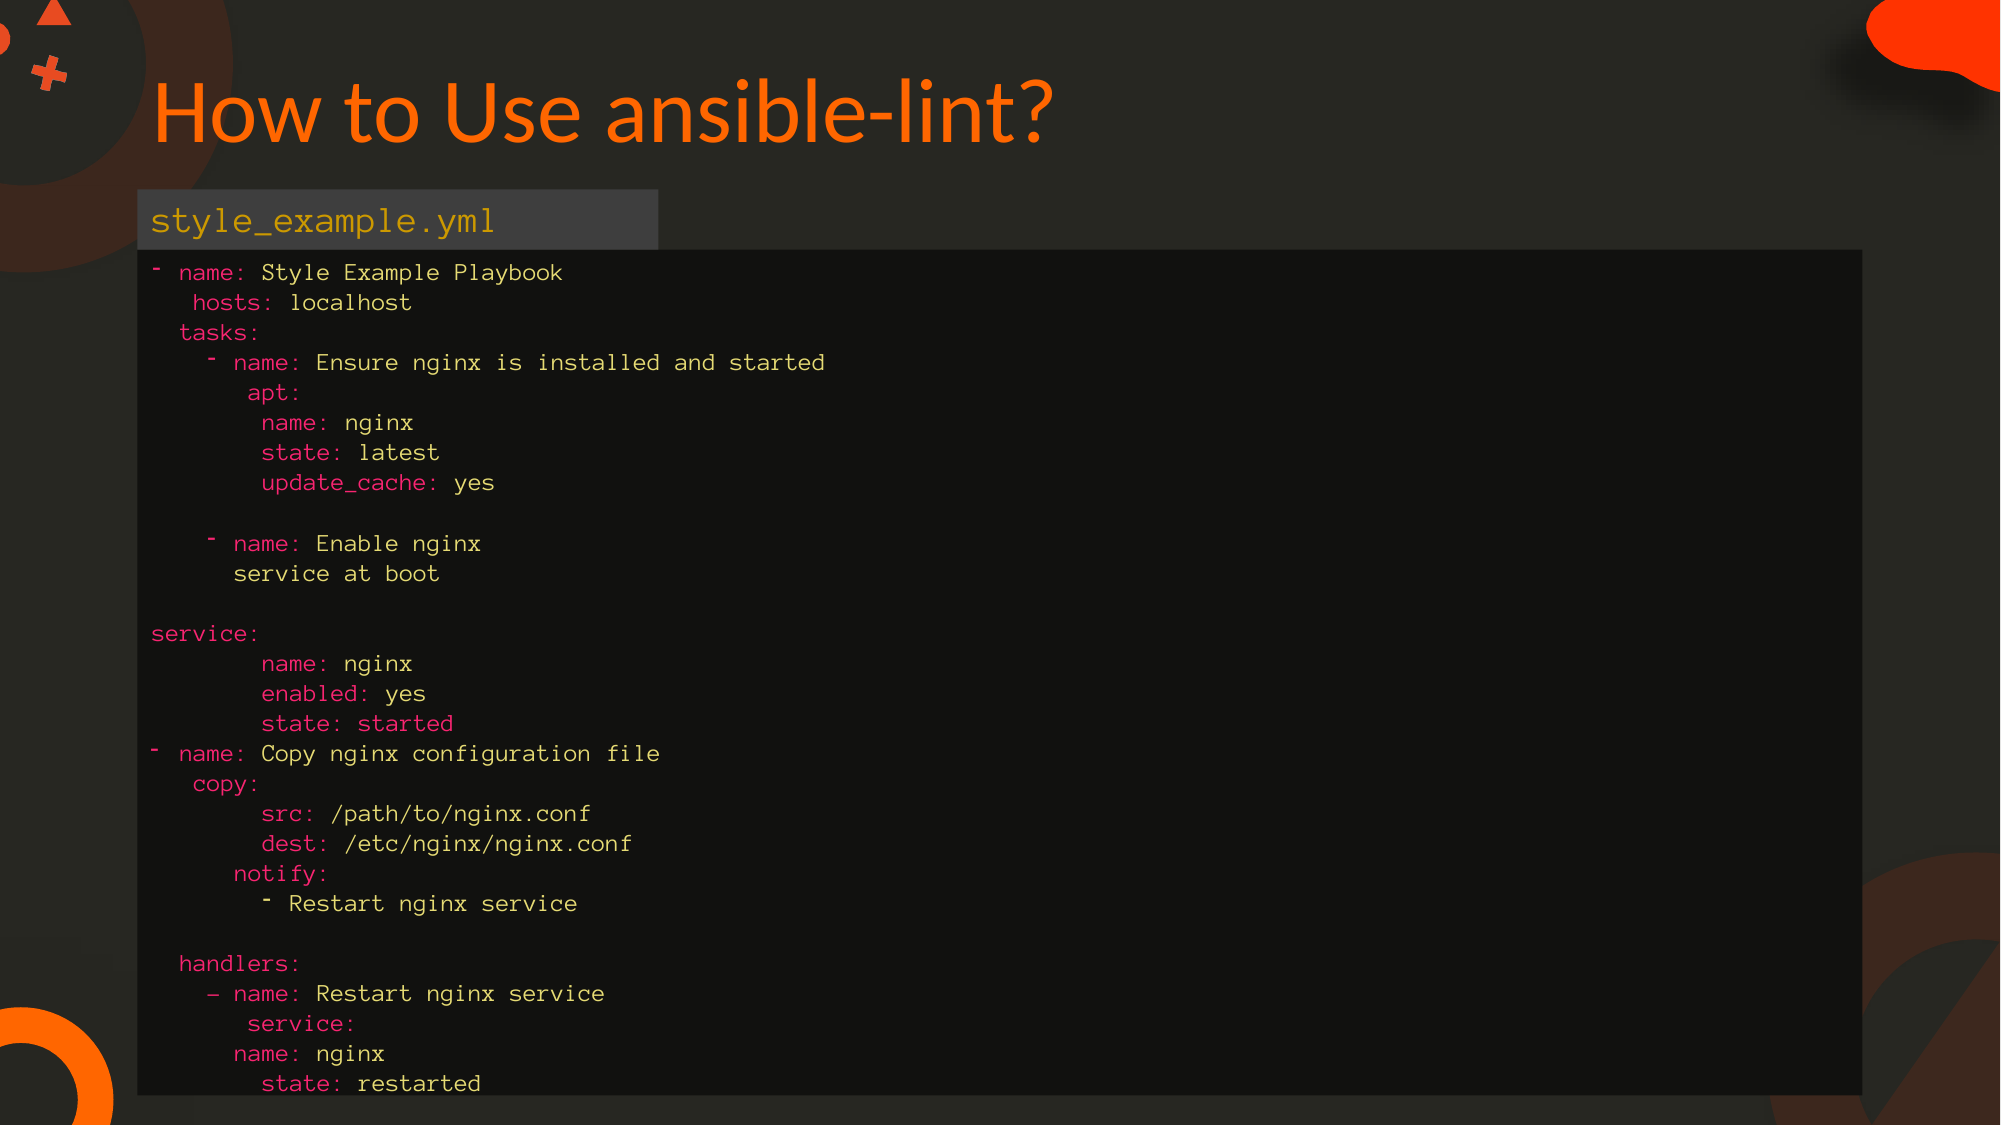

# How to Use ansible-lint?

style_example.yml

name: Style Example Playbook  hosts: localhost
tasks:
name: Ensure nginx is installed and started  apt:
name: nginx  state: latest  update_cache: yes

name: Enable nginx service at boot

service:
name: nginx  enabled: yes  state: started
name: Copy nginx configuration file  copy:
src: /path/to/nginx.conf  dest: /etc/nginx/nginx.conf
notify:
Restart nginx service

handlers:
- name: Restart nginx service  service:
name: nginx  state: restarted